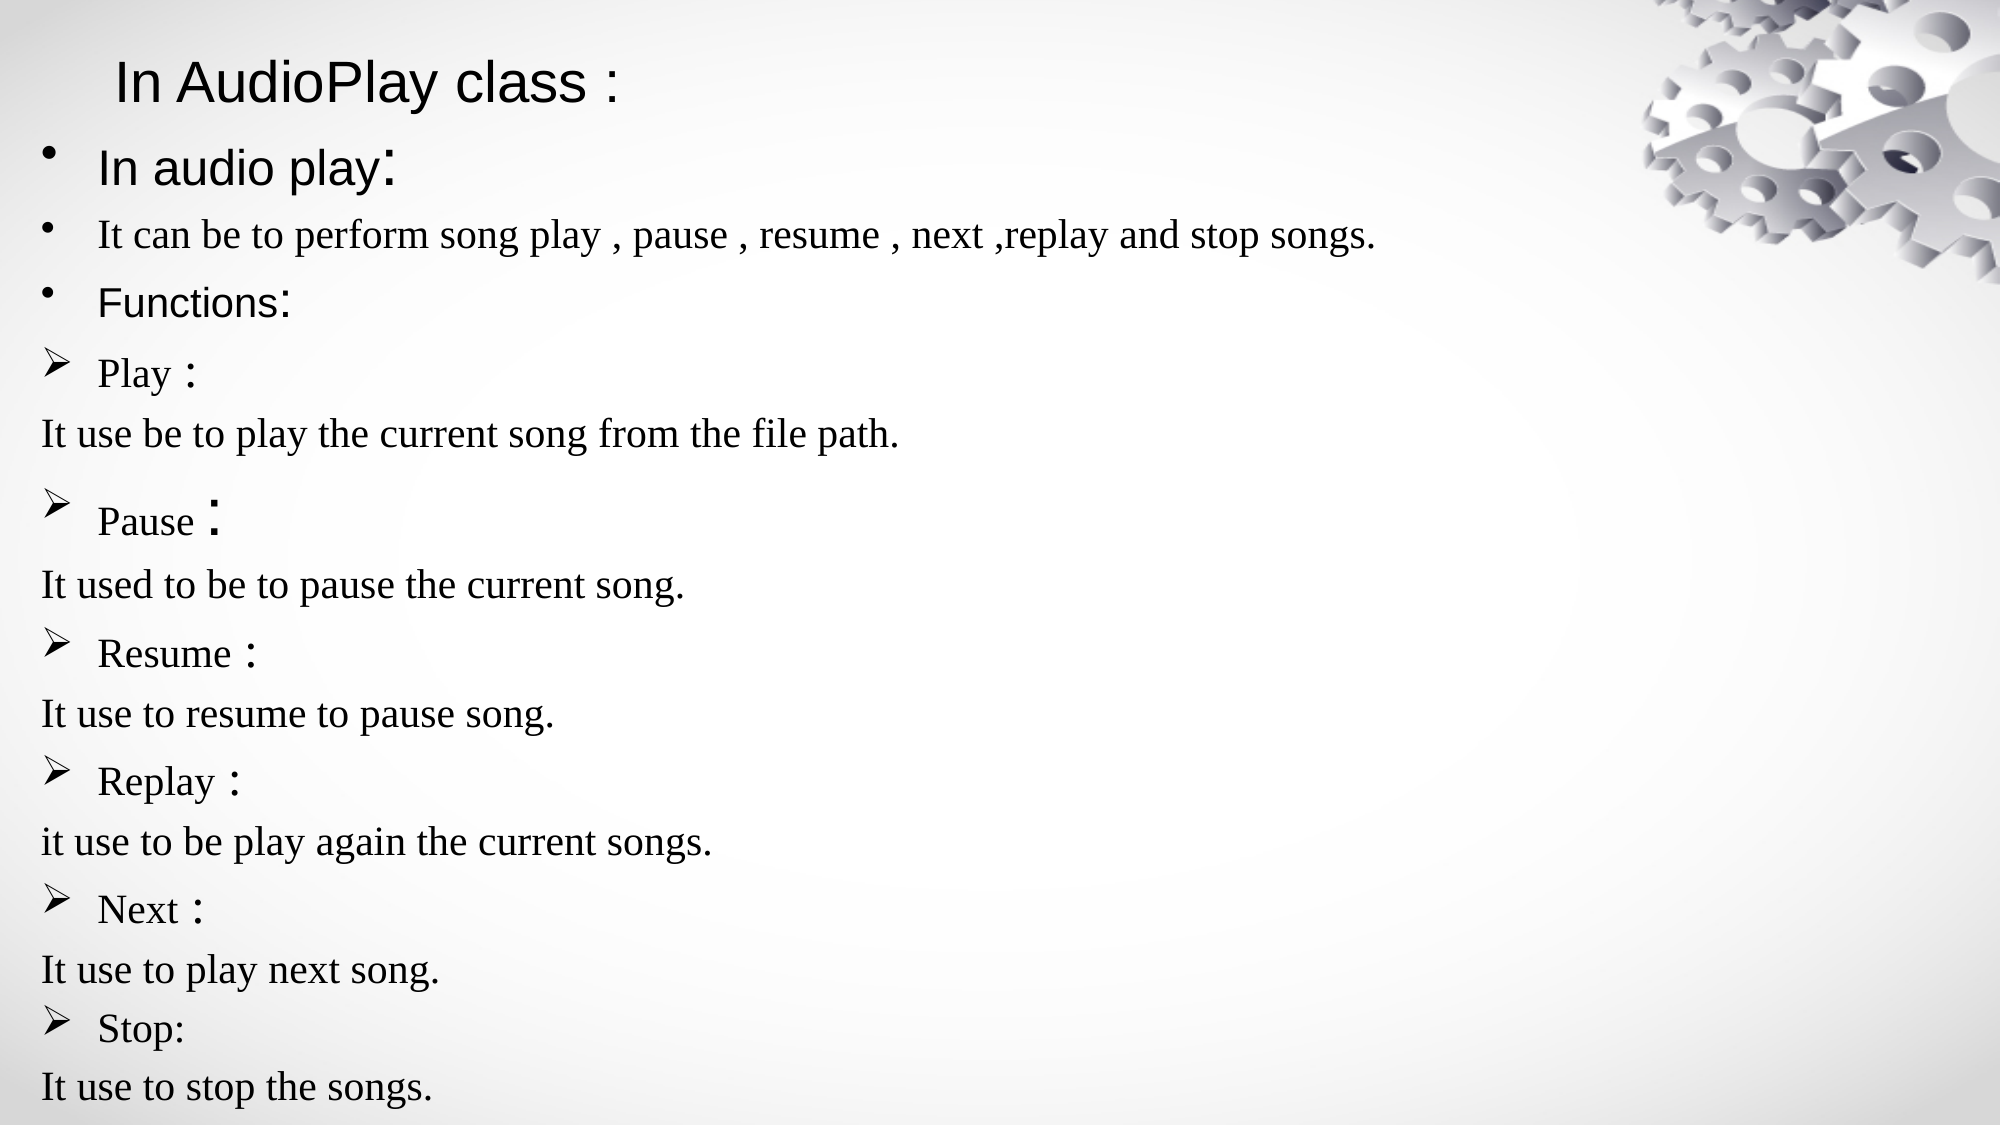

# In AudioPlay class :
In audio play:
It can be to perform song play , pause , resume , next ,replay and stop songs.
Functions:
Play :
It use be to play the current song from the file path.
Pause :
It used to be to pause the current song.
Resume :
It use to resume to pause song.
Replay :
it use to be play again the current songs.
Next :
It use to play next song.
Stop:
It use to stop the songs.